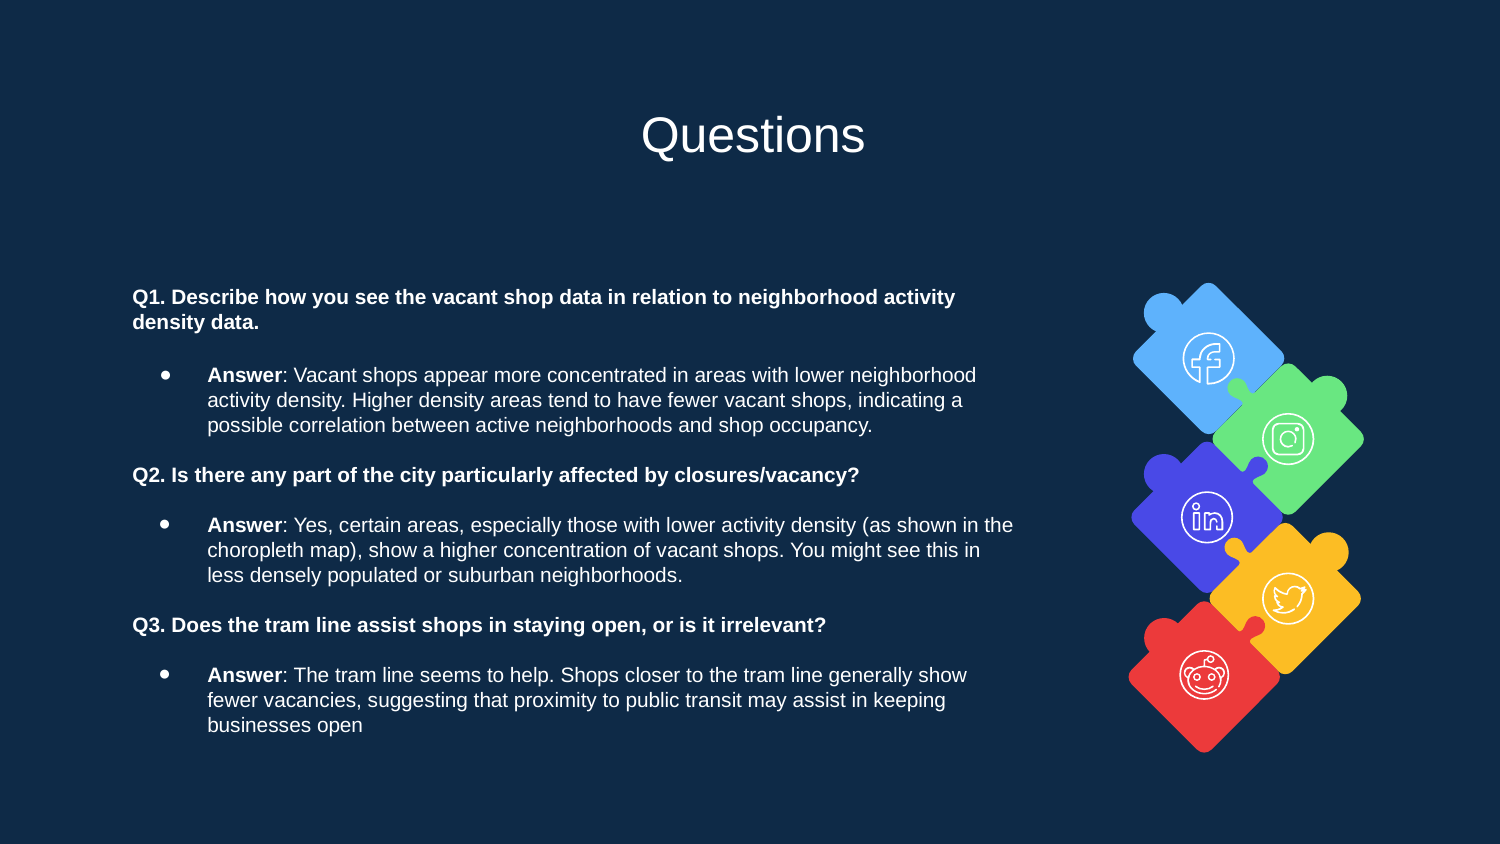

Questions
Q1. Describe how you see the vacant shop data in relation to neighborhood activity density data.

Answer: Vacant shops appear more concentrated in areas with lower neighborhood activity density. Higher density areas tend to have fewer vacant shops, indicating a possible correlation between active neighborhoods and shop occupancy.
Q2. Is there any part of the city particularly affected by closures/vacancy?
Answer: Yes, certain areas, especially those with lower activity density (as shown in the choropleth map), show a higher concentration of vacant shops. You might see this in less densely populated or suburban neighborhoods.
Q3. Does the tram line assist shops in staying open, or is it irrelevant?
Answer: The tram line seems to help. Shops closer to the tram line generally show fewer vacancies, suggesting that proximity to public transit may assist in keeping businesses open